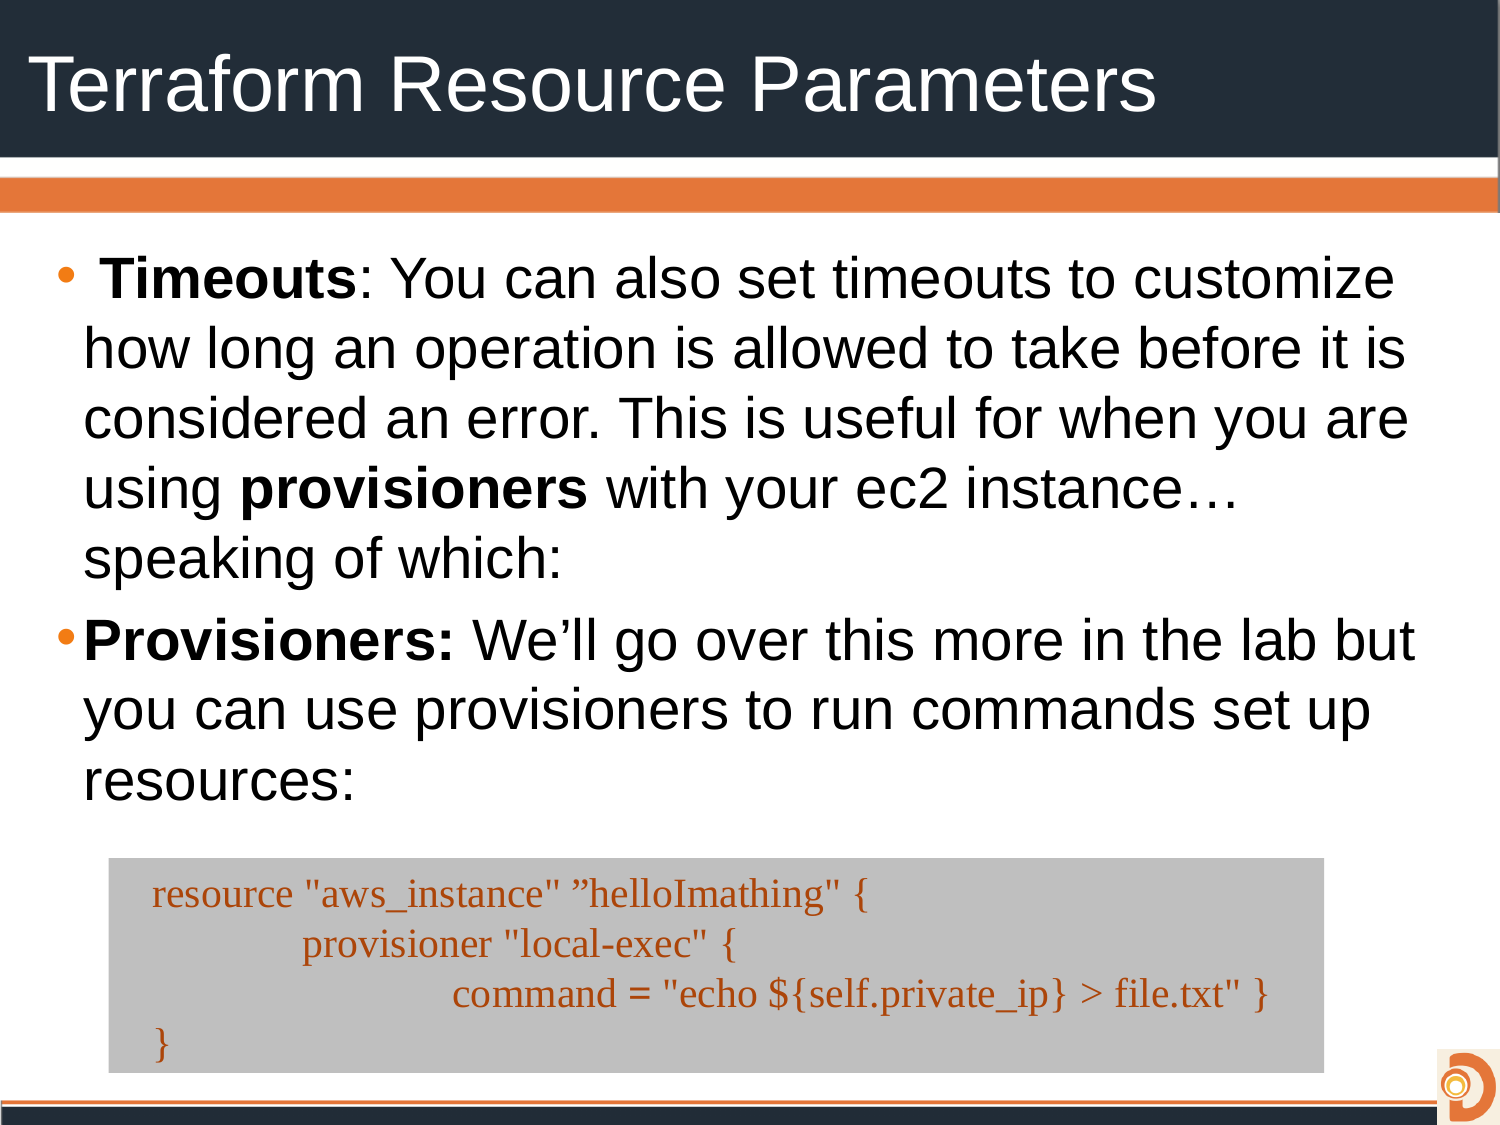

# Terraform Resource Parameters
 Timeouts: You can also set timeouts to customize how long an operation is allowed to take before it is considered an error. This is useful for when you are using provisioners with your ec2 instance…speaking of which:
Provisioners: We’ll go over this more in the lab but you can use provisioners to run commands set up resources:
resource "aws_instance" ”helloImathing" {
	provisioner "local-exec" {
		command = "echo ${self.private_ip} > file.txt" }
}